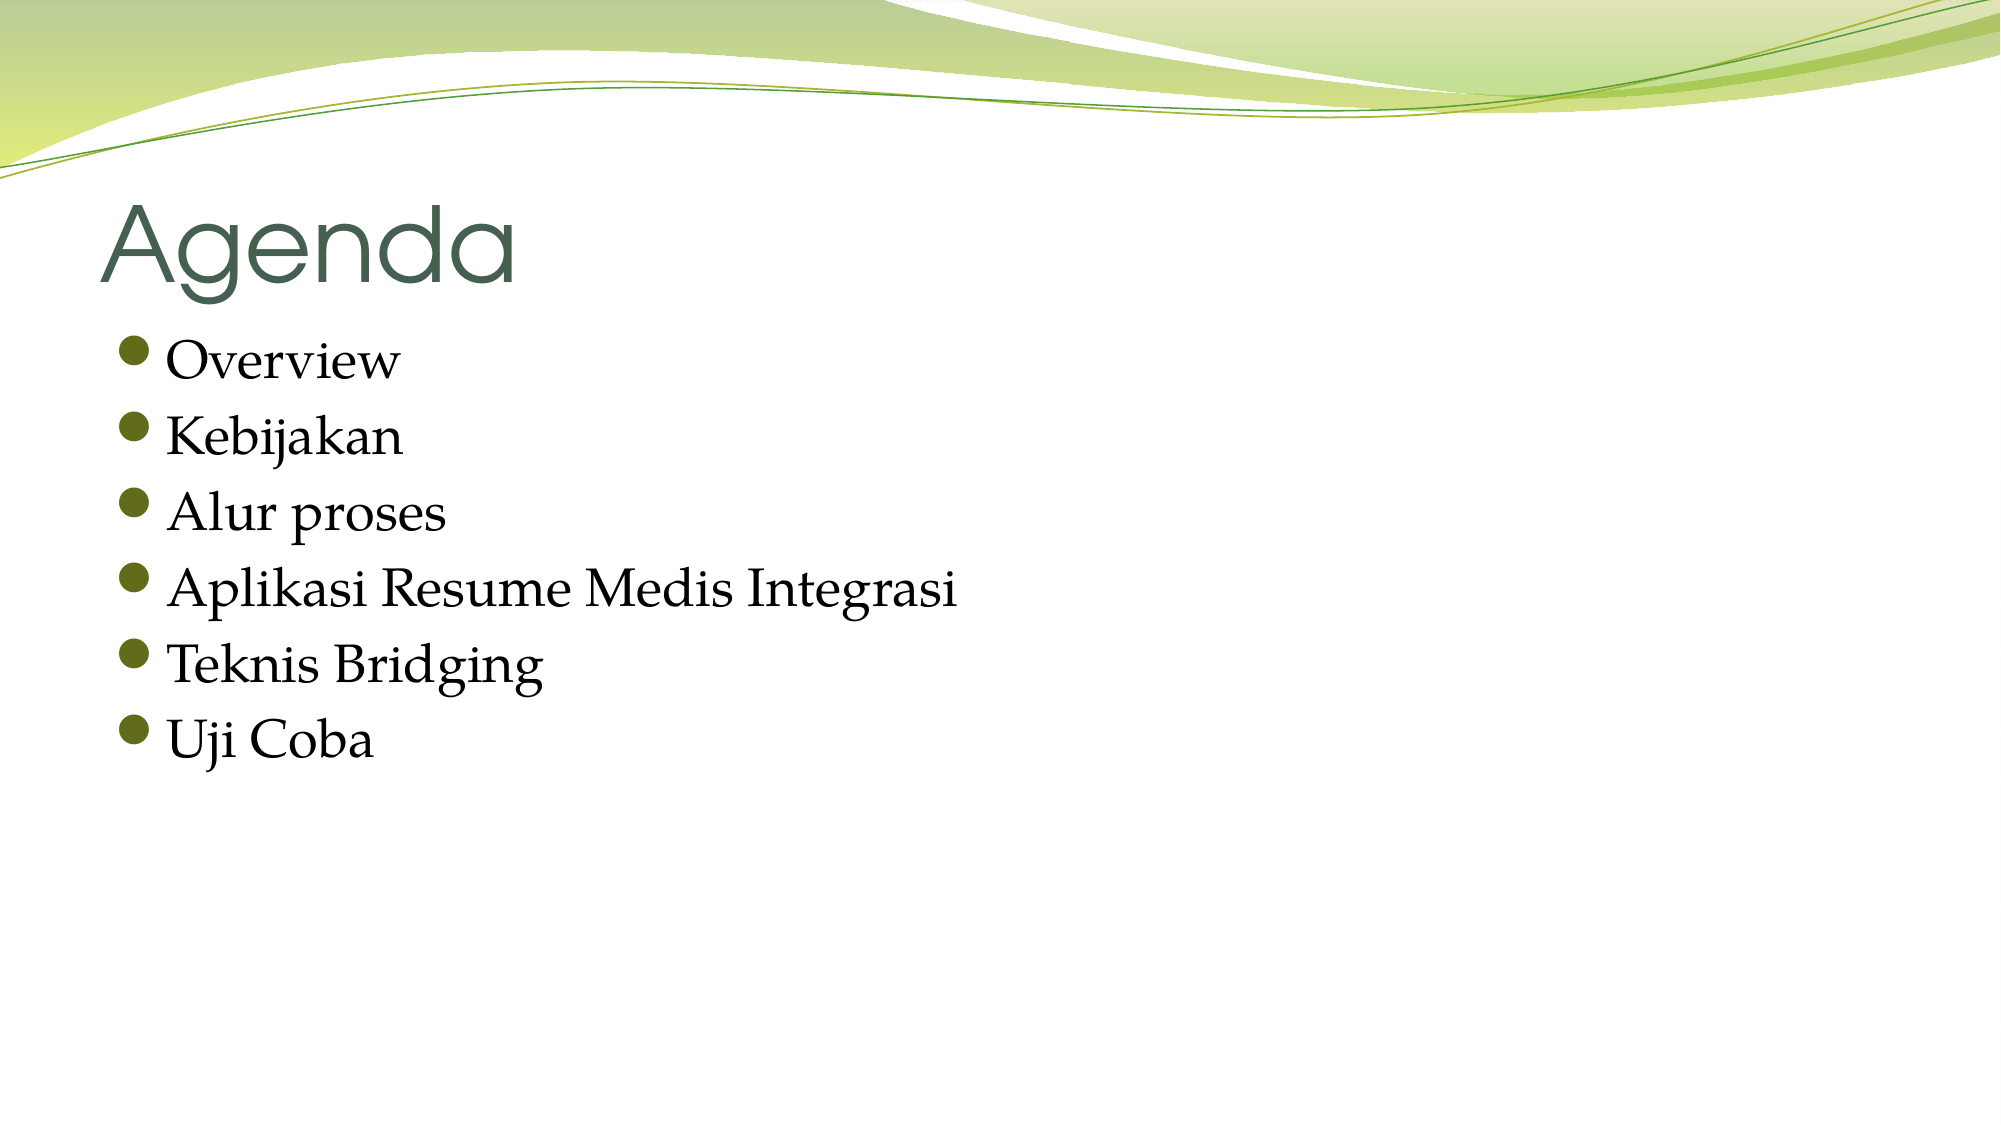

# Agenda
Overview
Kebijakan
Alur proses
Aplikasi Resume Medis Integrasi
Teknis Bridging
Uji Coba